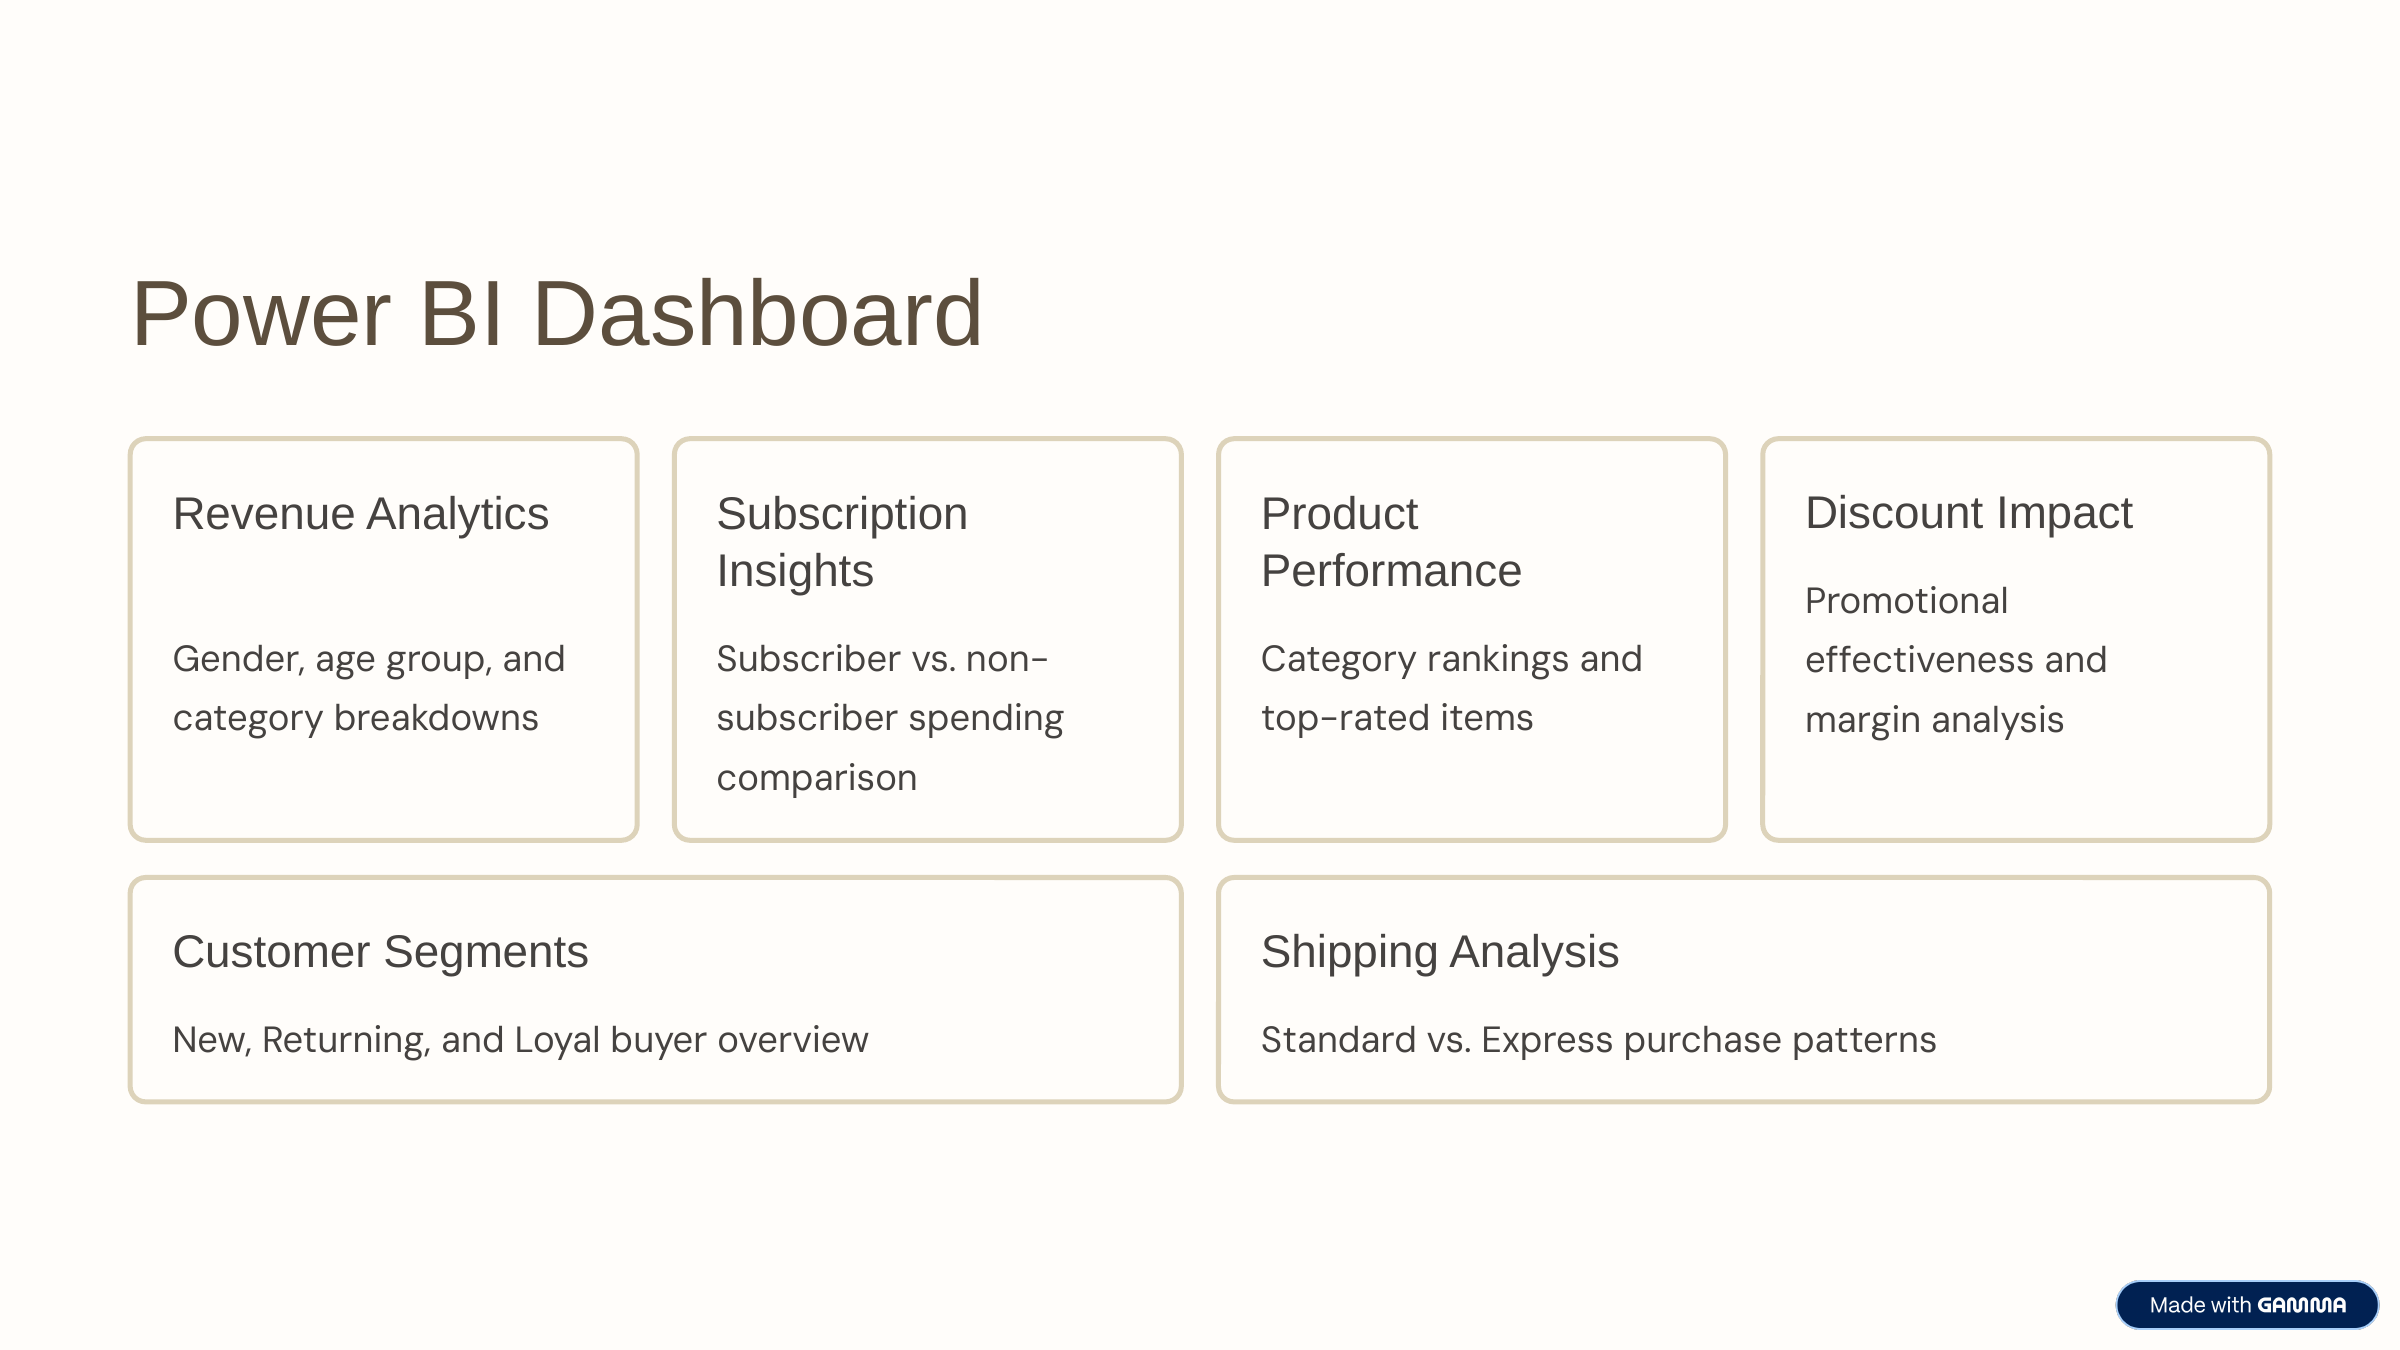

Power BI Dashboard

Revenue Analytics
Subscription Insights
Product Performance
Discount Impact
Promotional effectiveness and margin analysis
Gender, age group, and category breakdowns
Subscriber vs. non-subscriber spending comparison
Category rankings and top-rated items

Customer Segments
Shipping Analysis
New, Returning, and Loyal buyer overview
Standard vs. Express purchase patterns